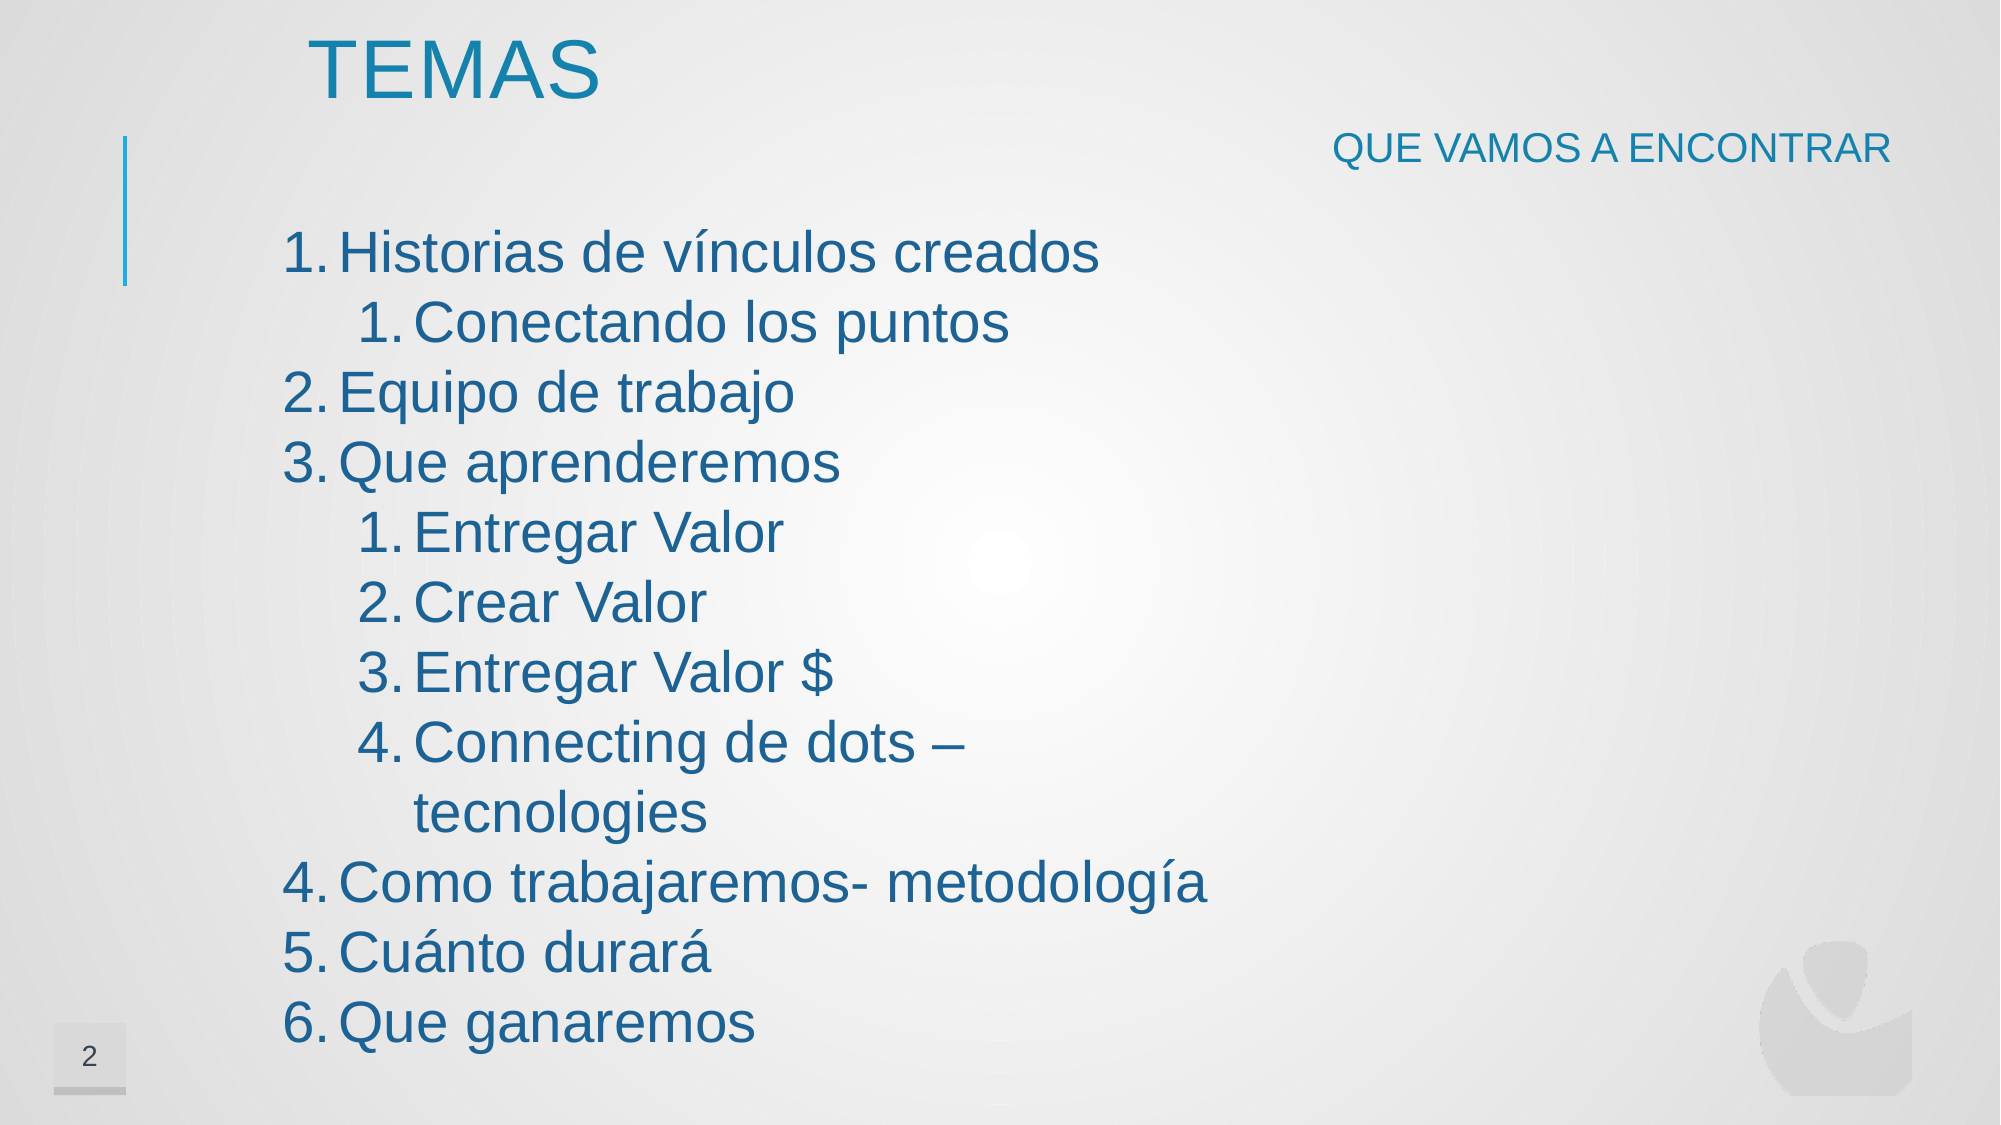

# Temas
Que vamos a encontrar
Historias de vínculos creados
Conectando los puntos
Equipo de trabajo
Que aprenderemos
Entregar Valor
Crear Valor
Entregar Valor $
Connecting de dots – tecnologies
Como trabajaremos- metodología
Cuánto durará
Que ganaremos
2